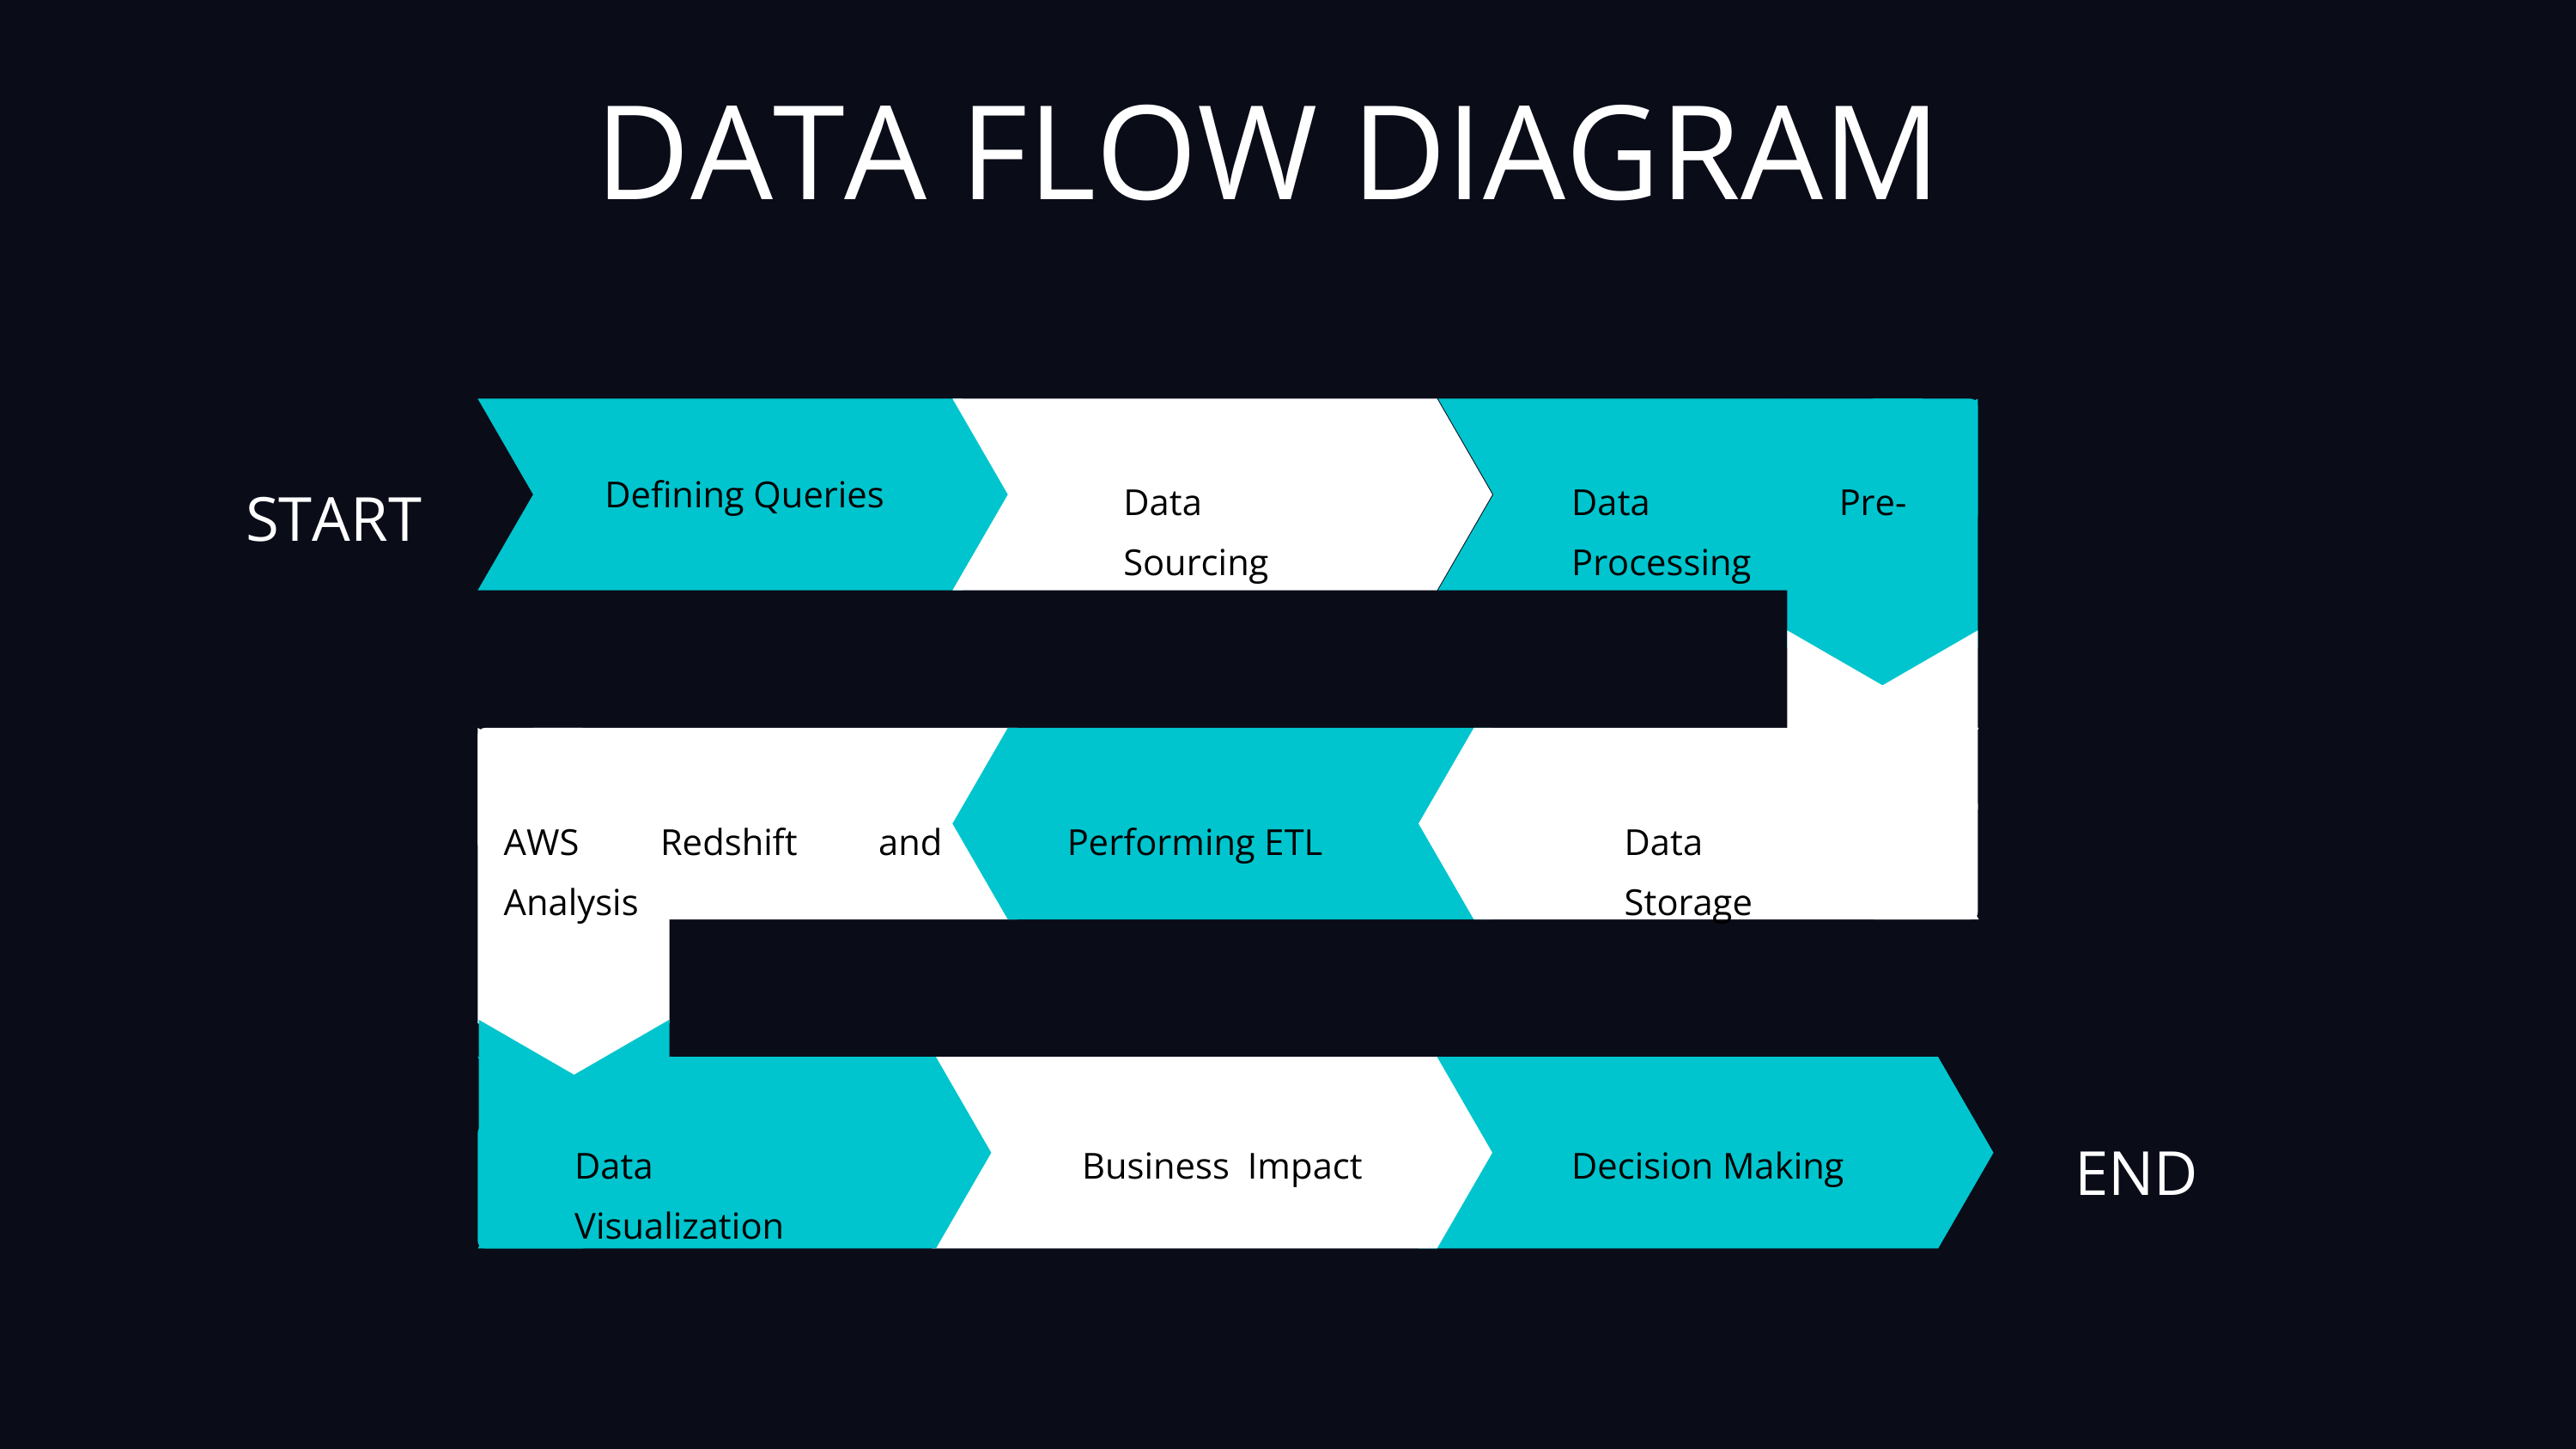

DATA FLOW DIAGRAM

START
Defining Queries

Data Sourcing
Data Pre-Processing

AWS Redshift and Analysis
Performing ETL
Data Storage

END

Data Visualization
Business Impact
Decision Making